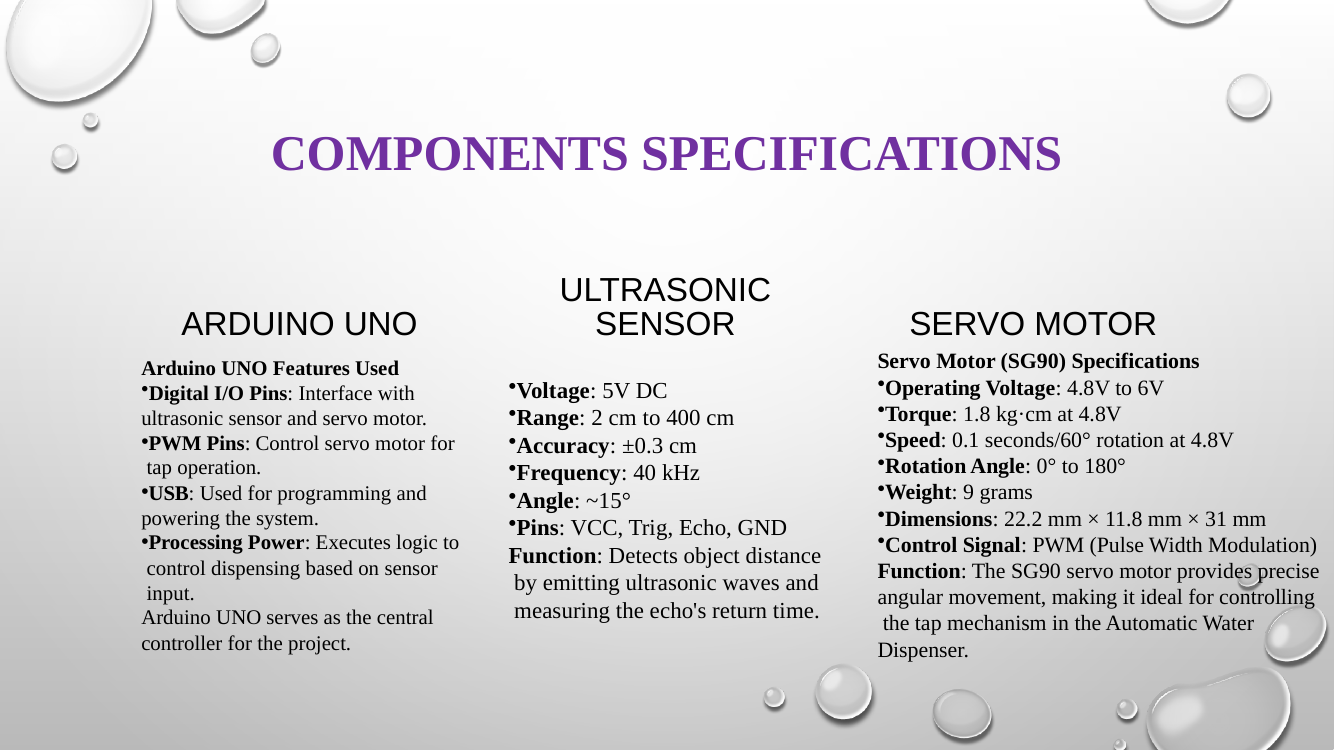

# Components Specifications
Arduino Uno
Ultrasonic Sensor
Servo Motor

Voltage: 5V DC
Range: 2 cm to 400 cm
Accuracy: ±0.3 cm
Frequency: 40 kHz
Angle: ~15°
Pins: VCC, Trig, Echo, GND
Function: Detects object distance
 by emitting ultrasonic waves and
 measuring the echo's return time.

Servo Motor (SG90) Specifications
Operating Voltage: 4.8V to 6V
Torque: 1.8 kg·cm at 4.8V
Speed: 0.1 seconds/60° rotation at 4.8V
Rotation Angle: 0° to 180°
Weight: 9 grams
Dimensions: 22.2 mm × 11.8 mm × 31 mm
Control Signal: PWM (Pulse Width Modulation)
Function: The SG90 servo motor provides precise
angular movement, making it ideal for controlling
 the tap mechanism in the Automatic Water
Dispenser.
Arduino UNO Features Used
Digital I/O Pins: Interface with
ultrasonic sensor and servo motor.
PWM Pins: Control servo motor for
 tap operation.
USB: Used for programming and
powering the system.
Processing Power: Executes logic to
 control dispensing based on sensor
 input.
Arduino UNO serves as the central
controller for the project.